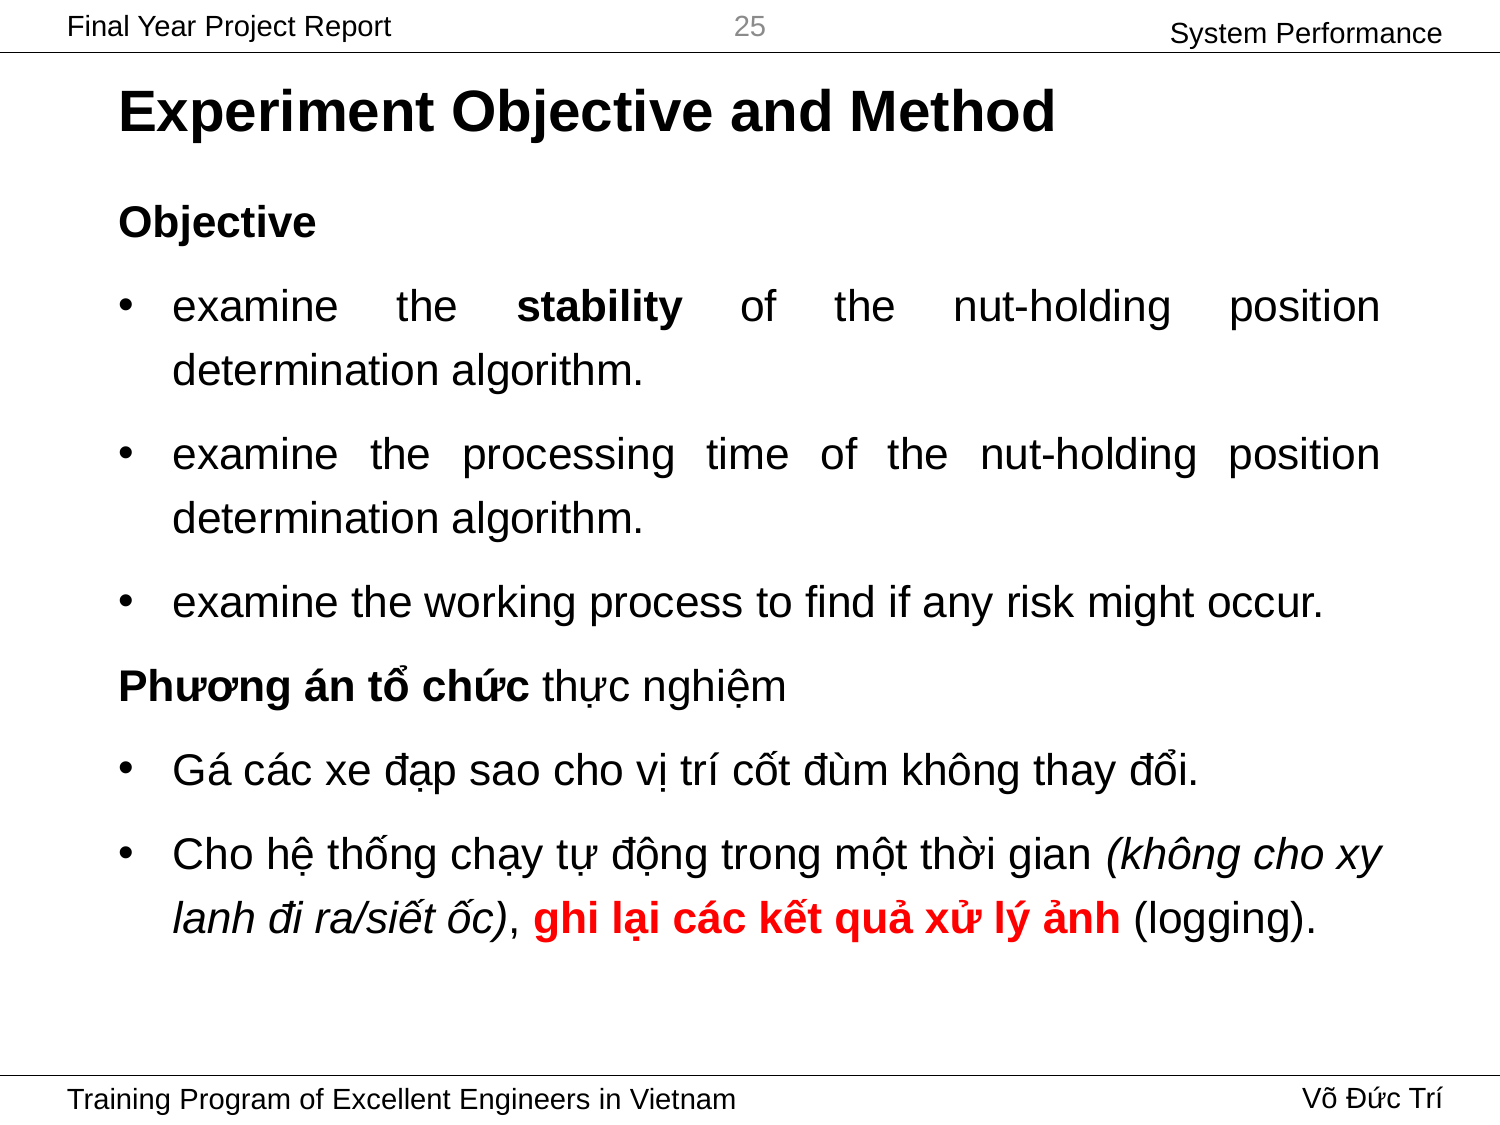

System Performance
25
# Experiment Objective and Method
Objective
examine the stability of the nut-holding position determination algorithm.
examine the processing time of the nut-holding position determination algorithm.
examine the working process to find if any risk might occur.
Phương án tổ chức thực nghiệm
Gá các xe đạp sao cho vị trí cốt đùm không thay đổi.
Cho hệ thống chạy tự động trong một thời gian (không cho xy lanh đi ra/siết ốc), ghi lại các kết quả xử lý ảnh (logging).